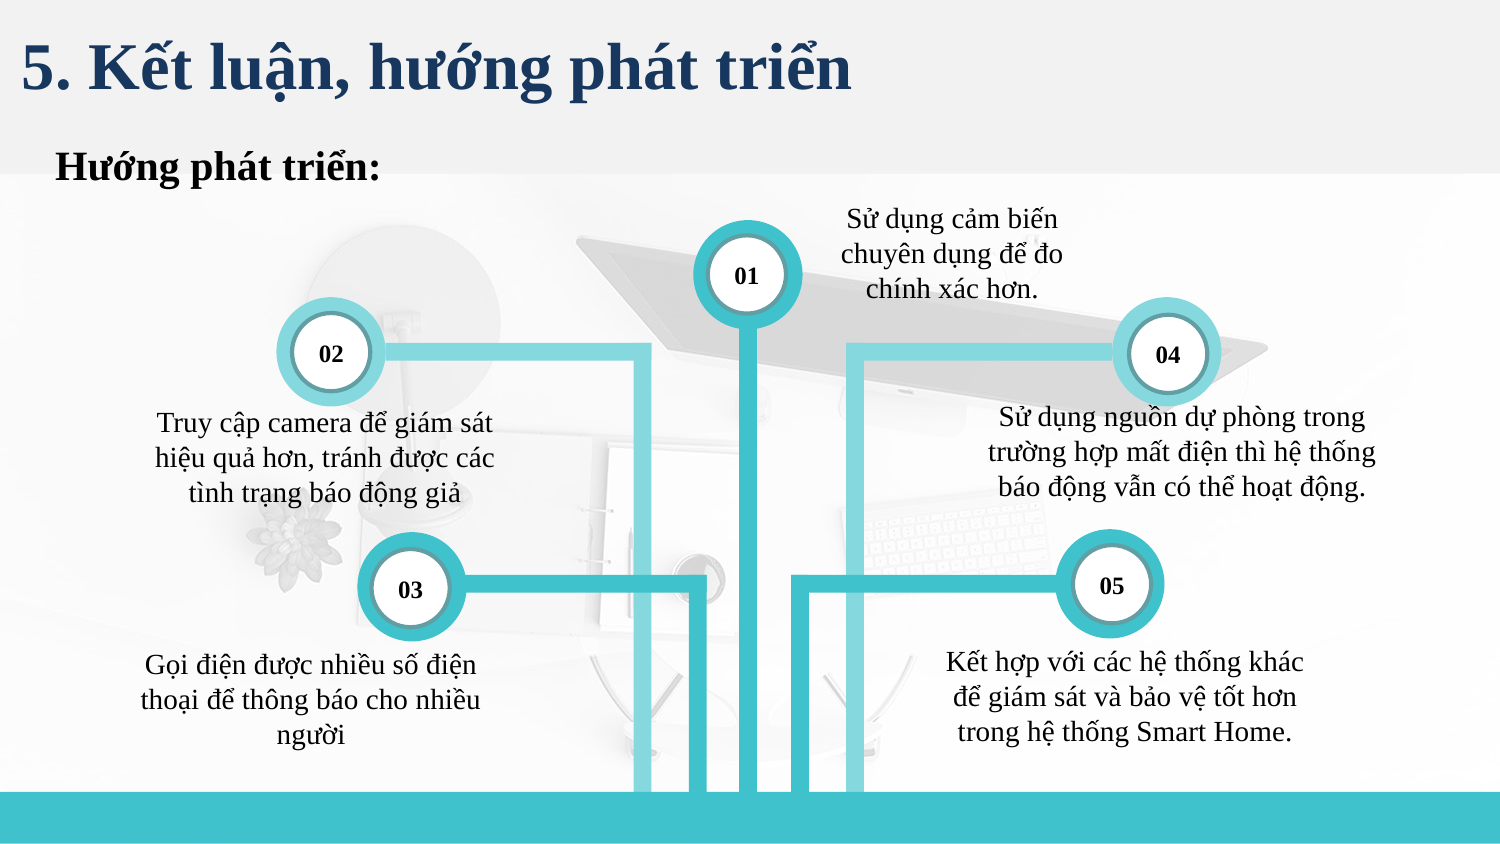

5. Kết luận, hướng phát triển
Hướng phát triển:
Sử dụng cảm biến chuyên dụng để đo chính xác hơn.

01

02
04
Sử dụng nguồn dự phòng trong trường hợp mất điện thì hệ thống báo động vẫn có thể hoạt động.
Truy cập camera để giám sát hiệu quả hơn, tránh được các tình trạng báo động giả

05
03
Kết hợp với các hệ thống khác để giám sát và bảo vệ tốt hơn trong hệ thống Smart Home.
Gọi điện được nhiều số điện thoại để thông báo cho nhiều người